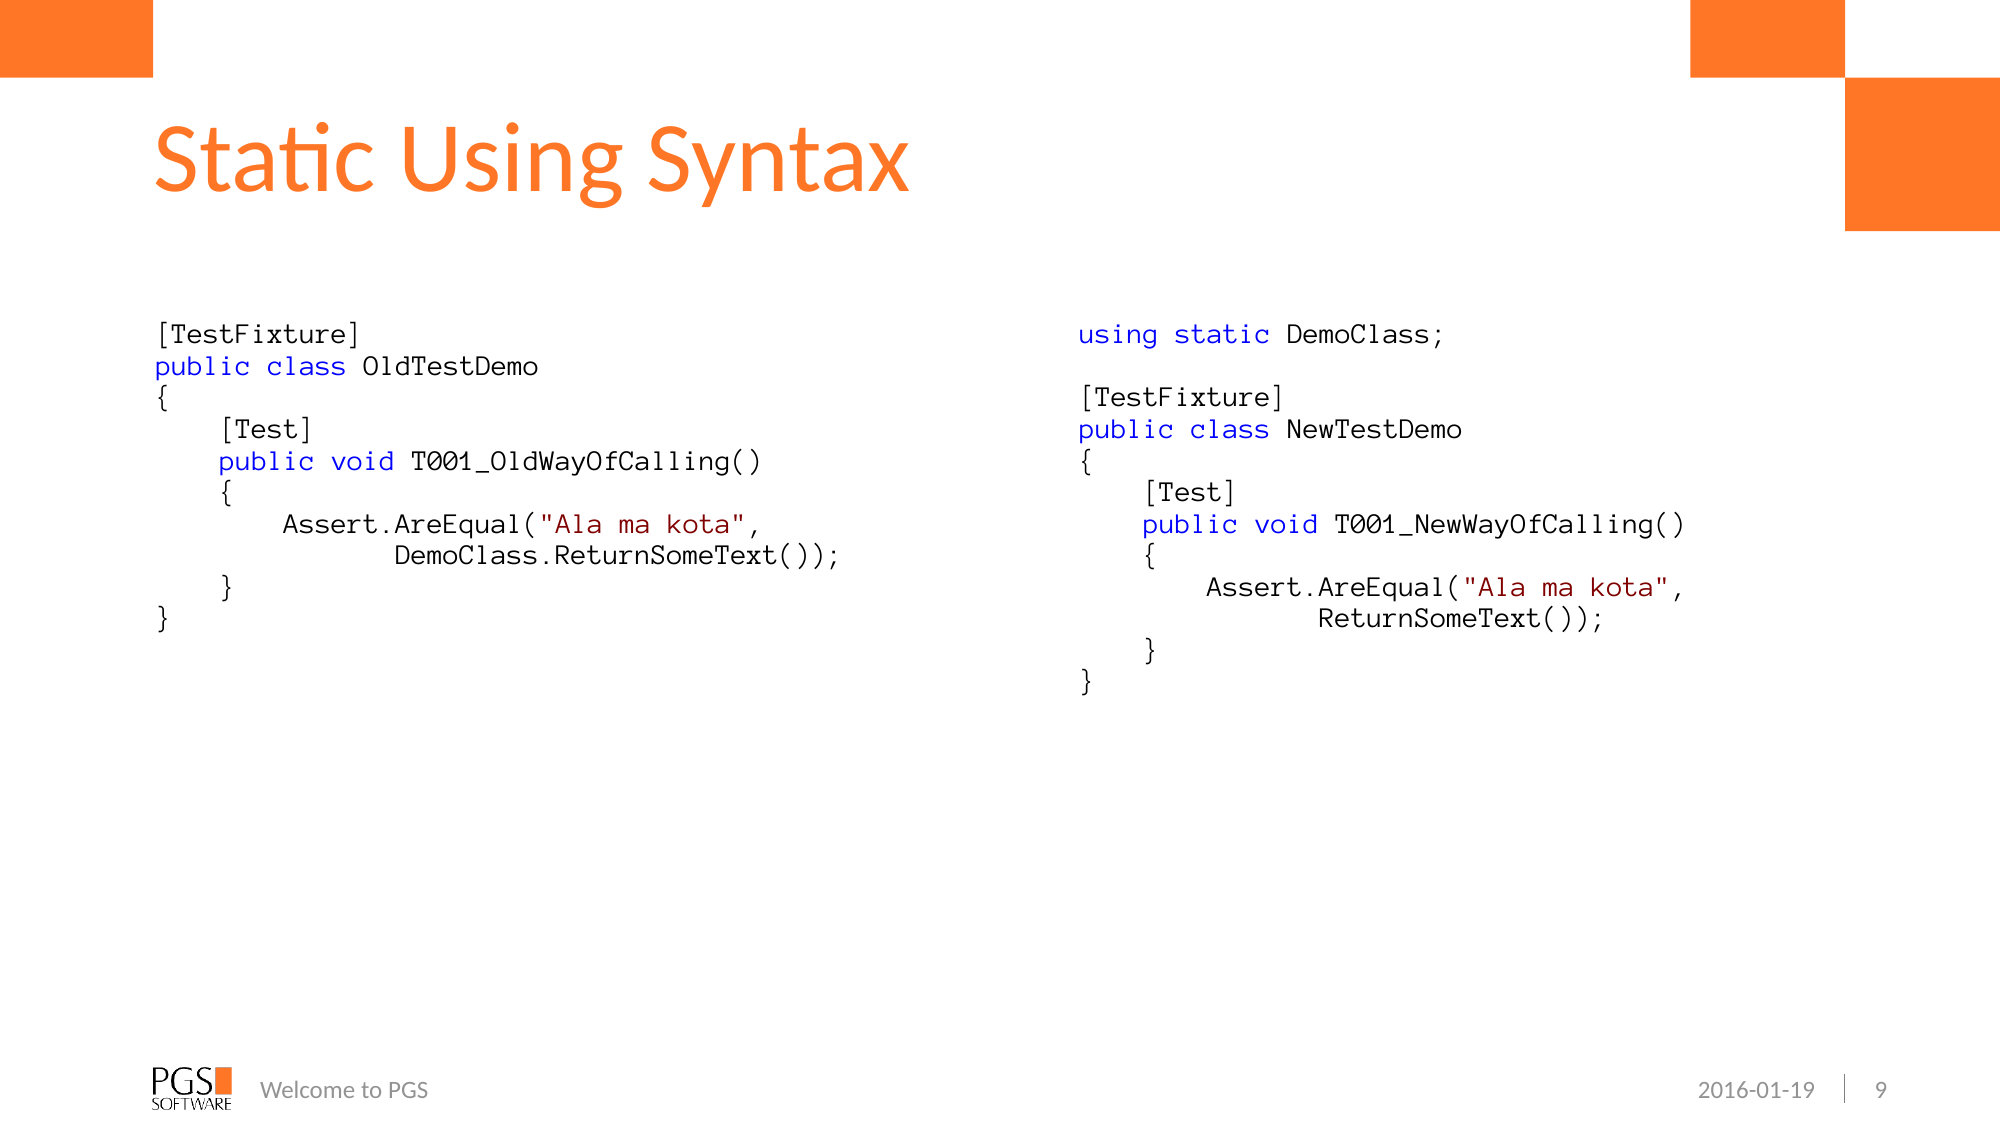

# Static Using Syntax
[TestFixture]
public class OldTestDemo
{
    [Test]
    public void T001_OldWayOfCalling()
    {
        Assert.AreEqual("Ala ma kota",
               DemoClass.ReturnSomeText());
    }
}

using static DemoClass;
[TestFixture]
public class NewTestDemo
{
    [Test]
    public void T001_NewWayOfCalling()
    {
        Assert.AreEqual("Ala ma kota",
               ReturnSomeText());
    }
}

Welcome to PGS
2016-01-19
9